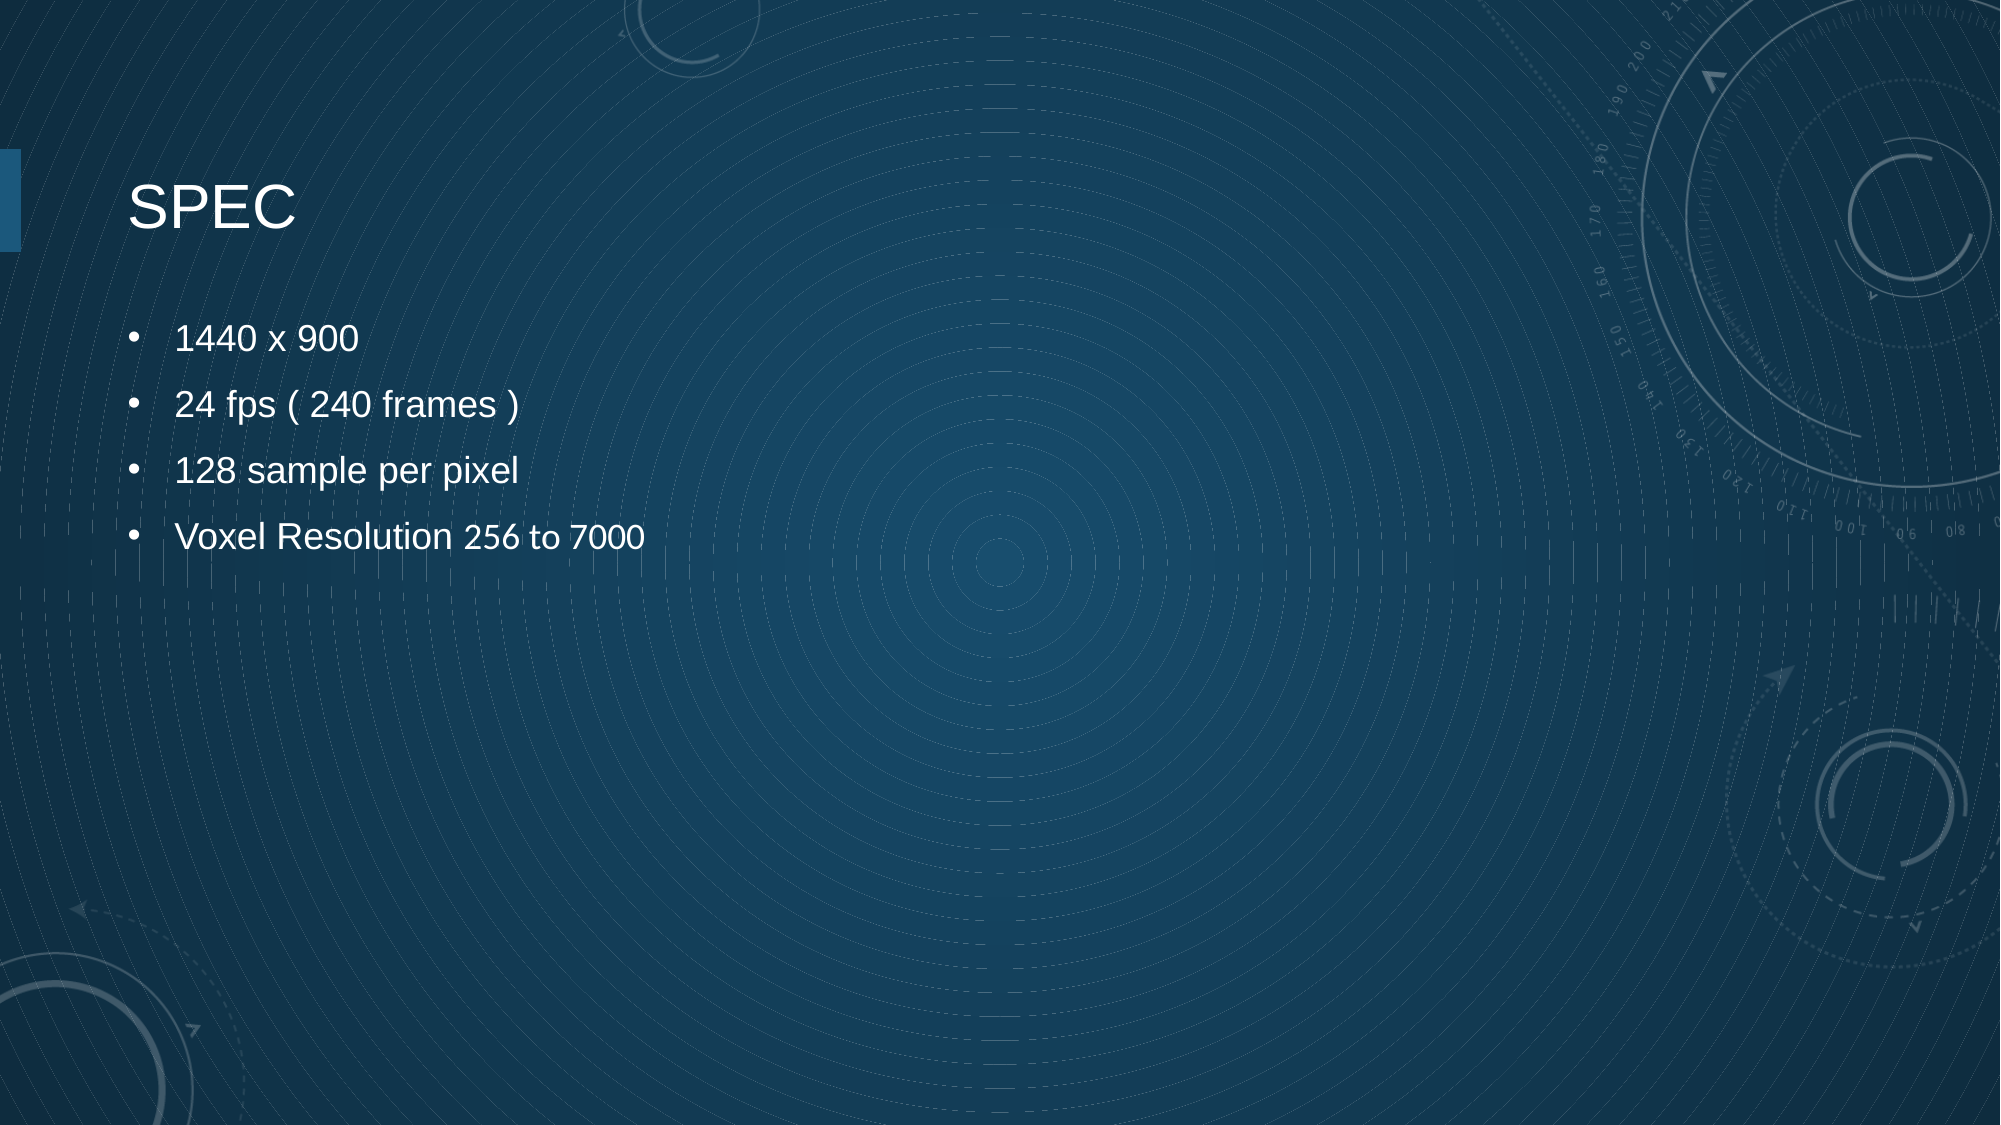

# Spec
1440 x 900
24 fps ( 240 frames )
128 sample per pixel
Voxel Resolution 256 to 7000